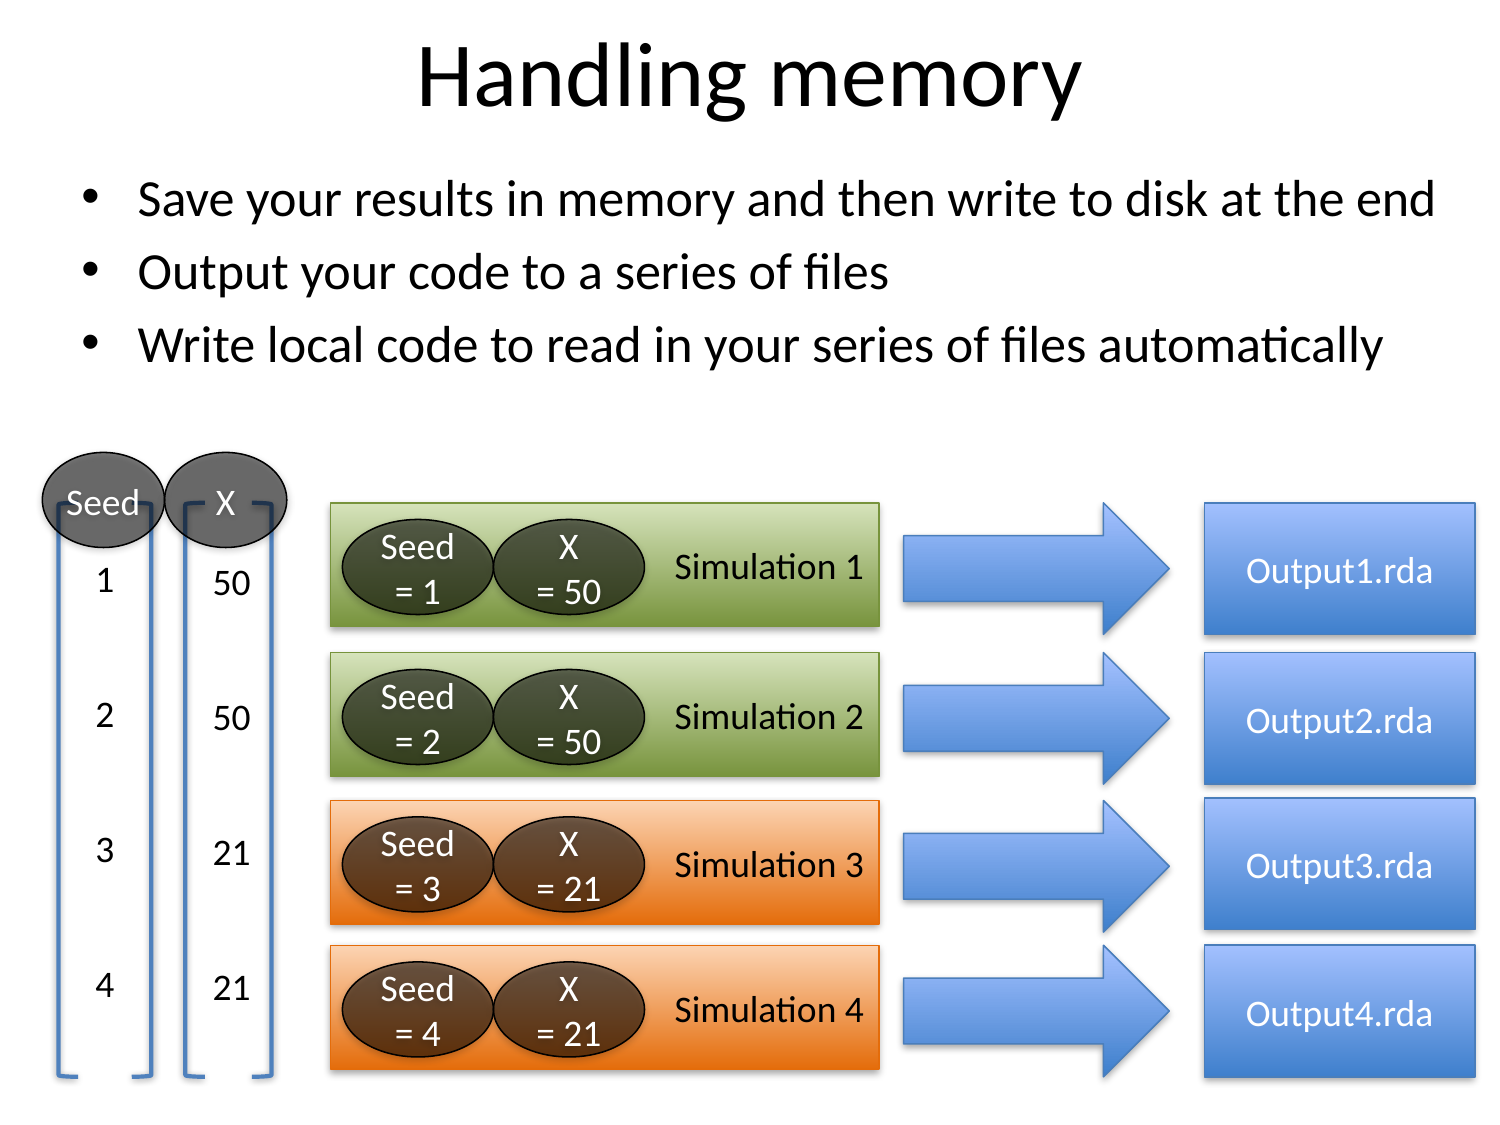

# Handling memory

Save your results in memory and then write to disk at the end
Output your code to a series of files
Write local code to read in your series of files automatically

Seed
X

1

2

3

4

Simulation 1

Output1.rda

50

50

21

21
Seed
= 1
X
= 50
Simulation 2

Output2.rda
Seed
= 2
X
= 50
Output3.rda
Simulation 3

Seed
= 3
X
= 21
Simulation 4

Output4.rda
Seed
= 4
X
= 21